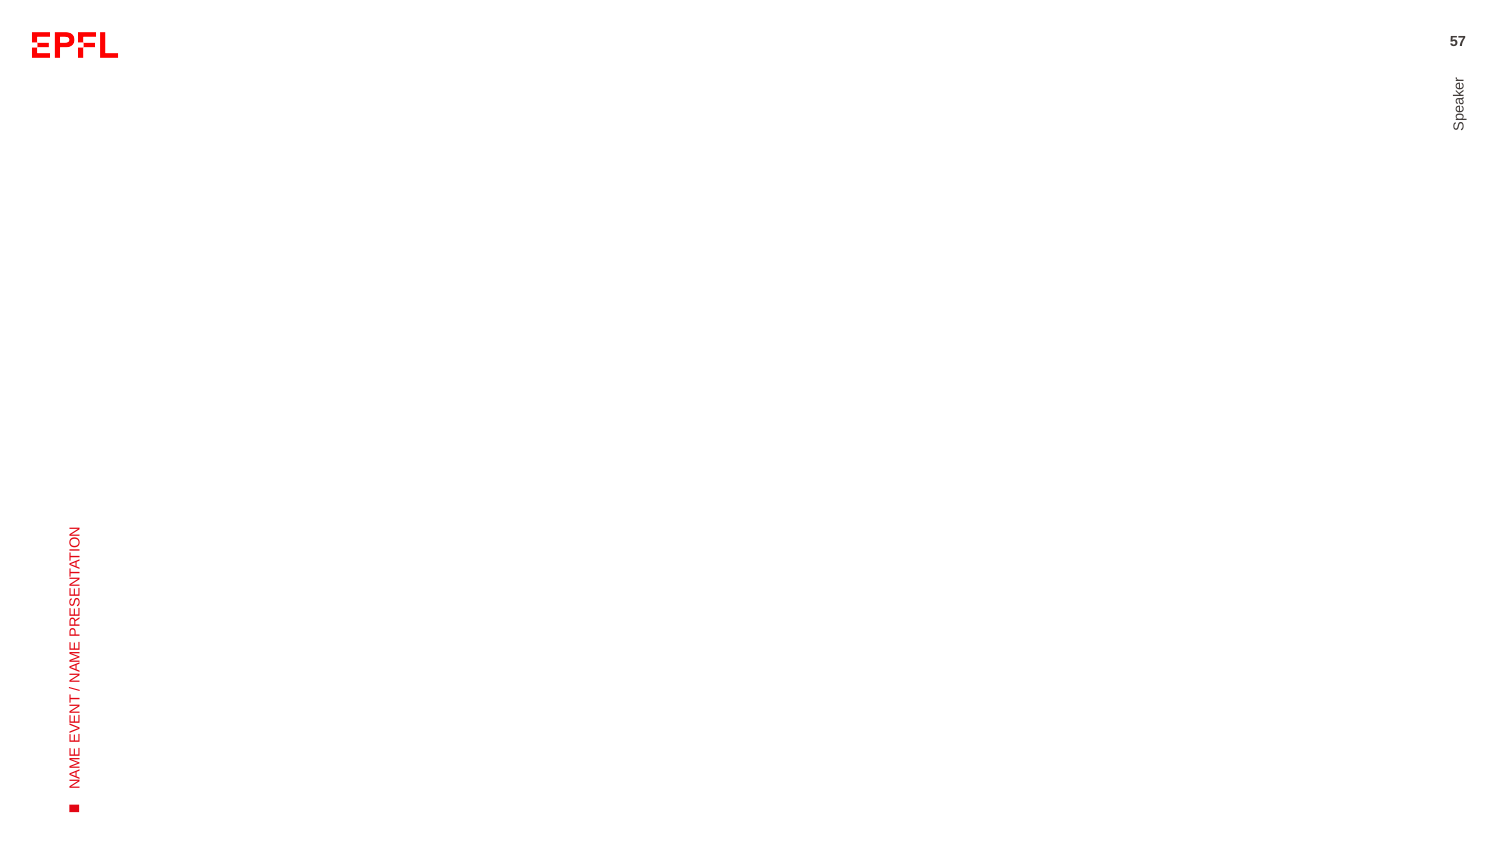

57
Speaker
#
NAME EVENT / NAME PRESENTATION